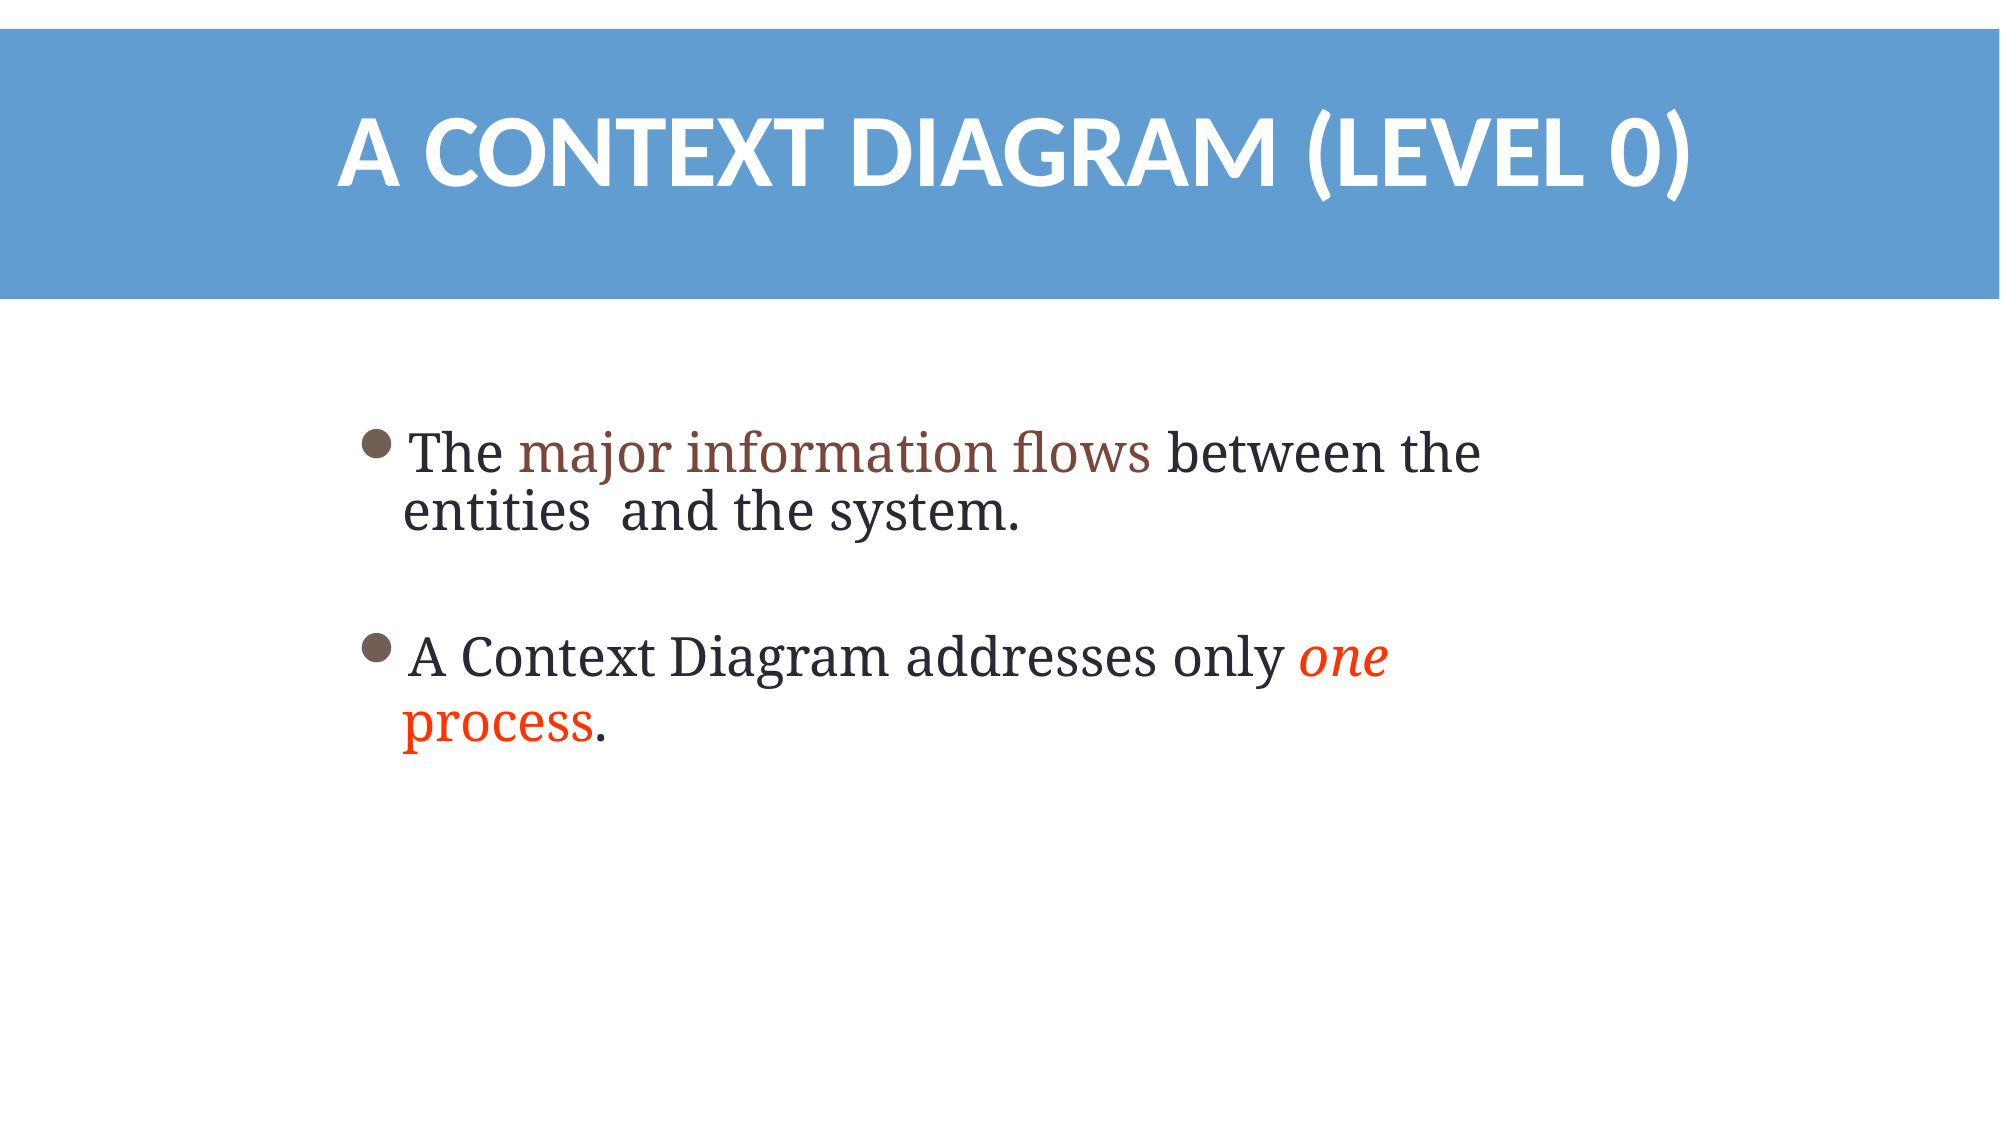

# A Context Diagram (Level 0)
The major information flows between the entities  and the system.

A Context Diagram addresses only one process.